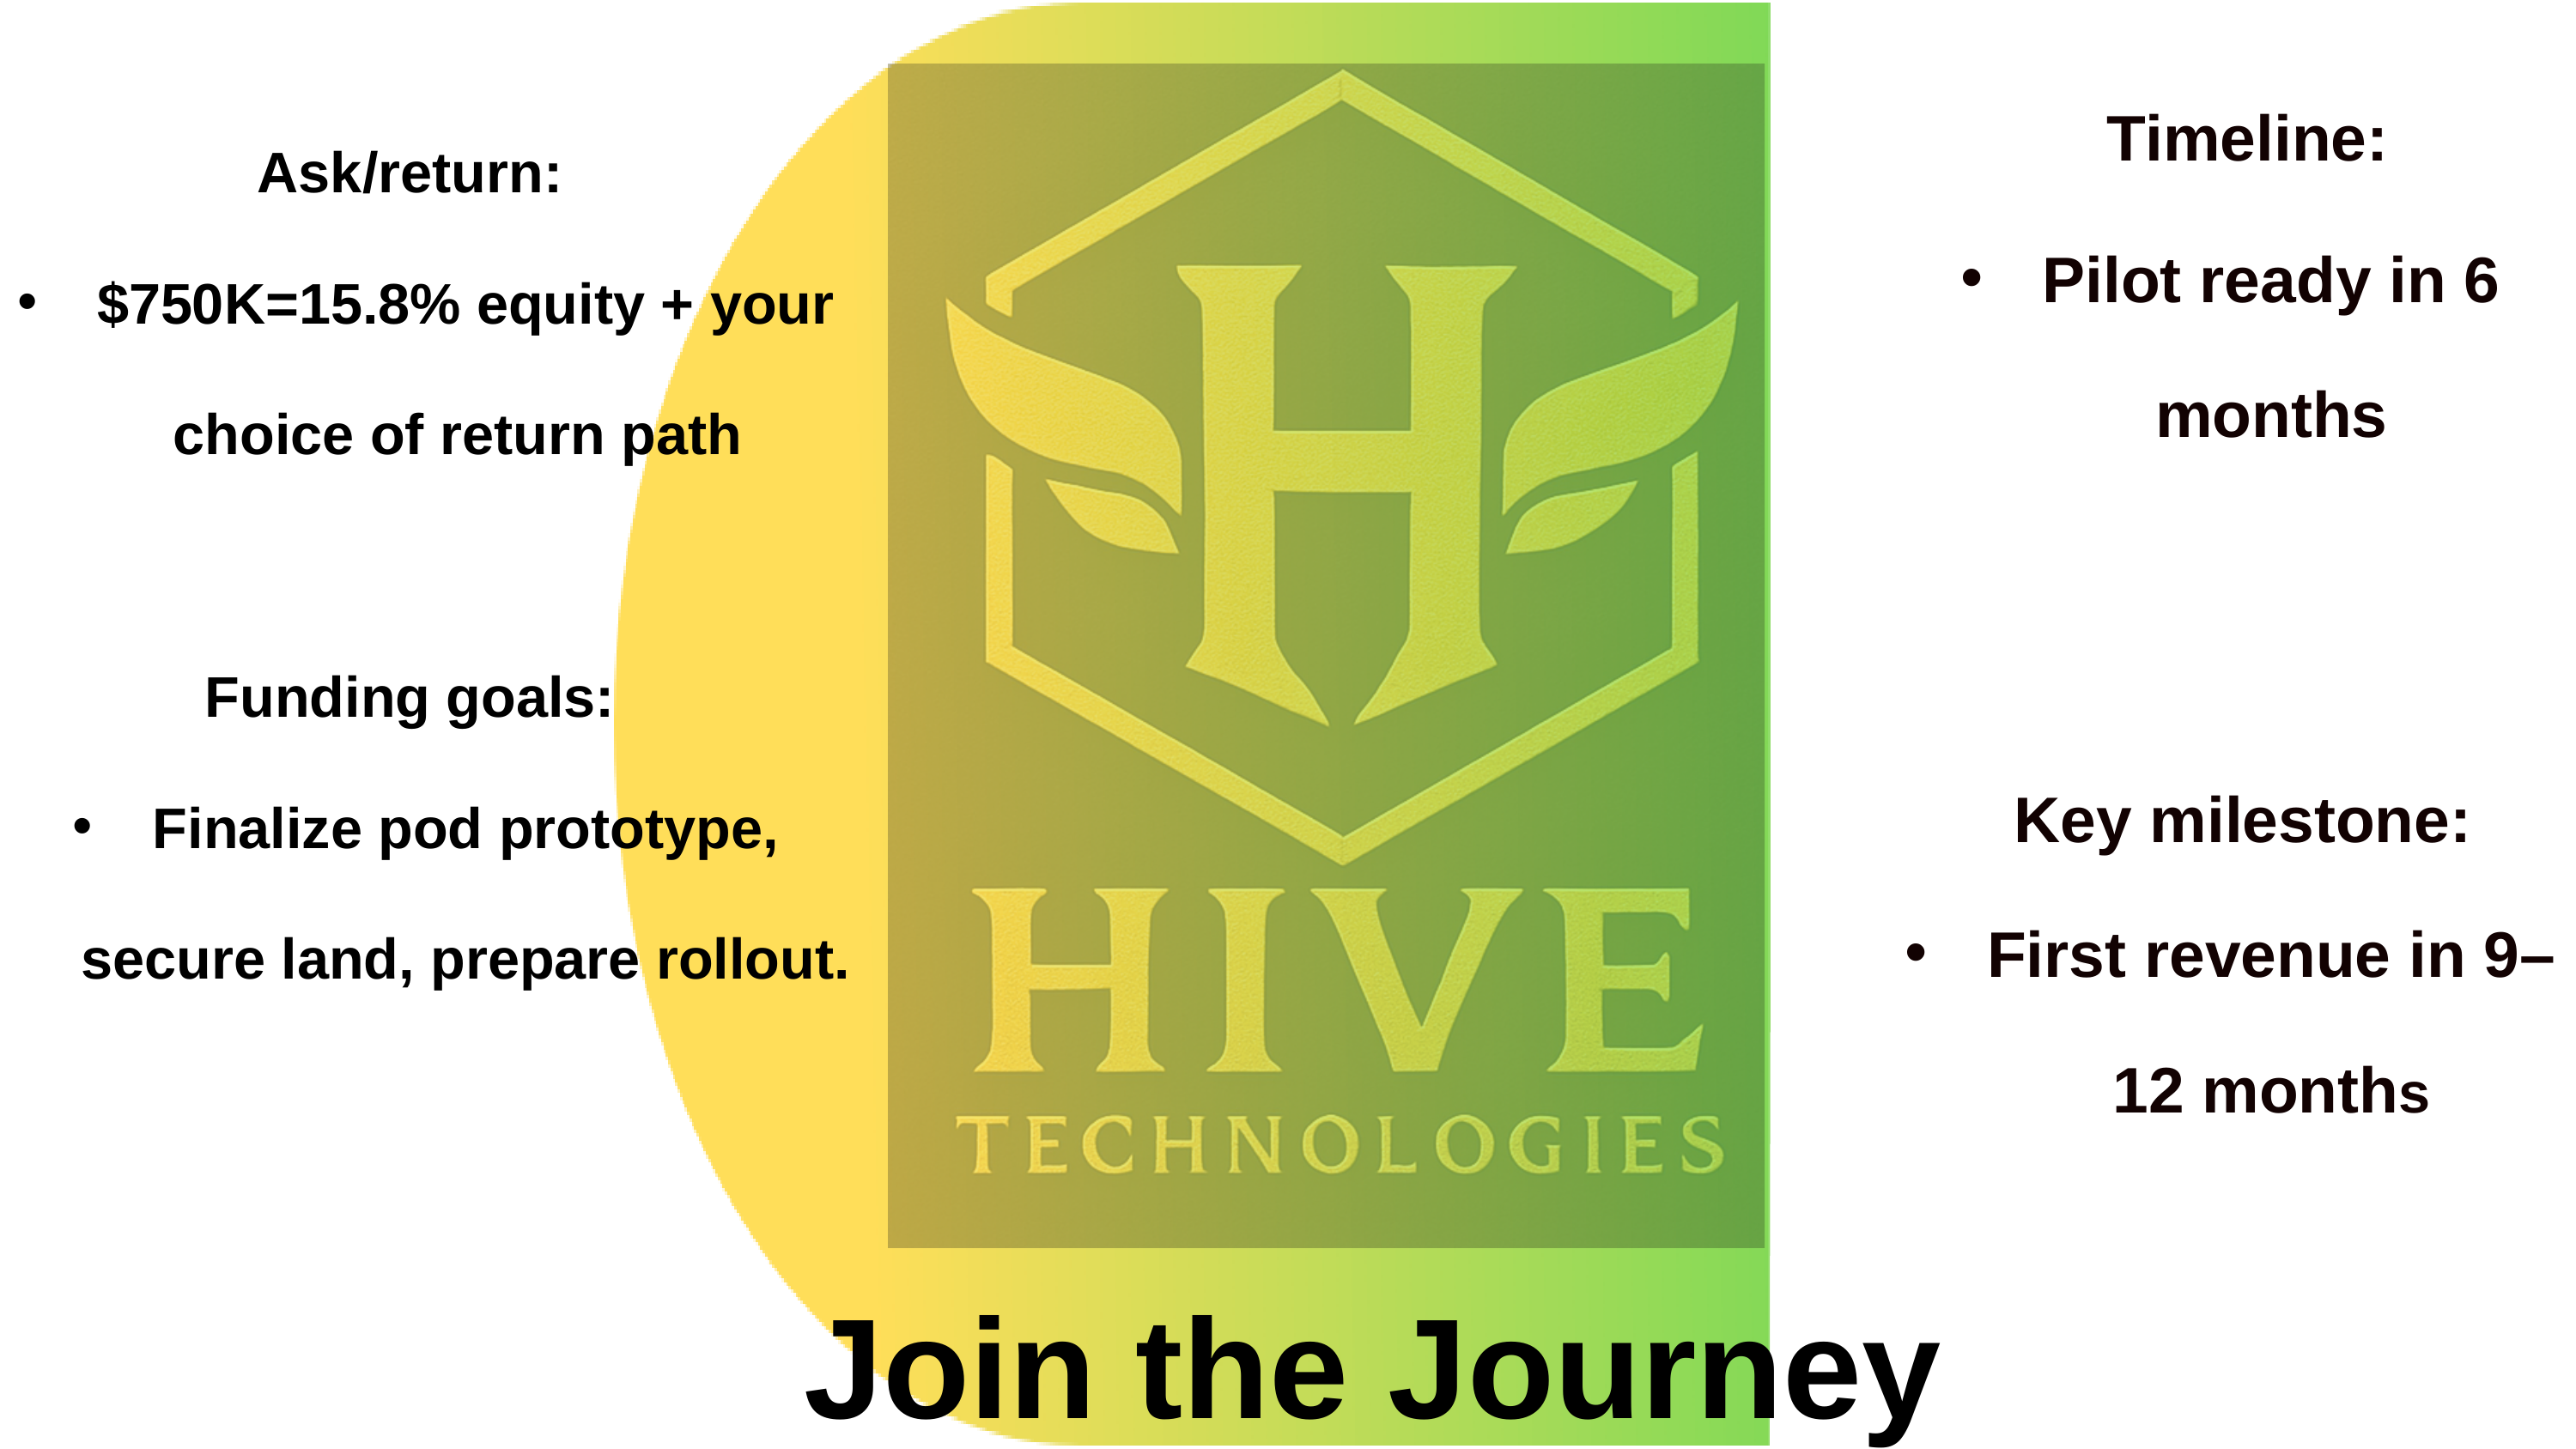

Timeline:
Pilot ready in 6 months

      Key milestone:
First revenue in 9–12 months

   Ask/return:
$750K=15.8% equity + your choice of return path

   Funding goals:
Finalize pod prototype, secure land, prepare rollout.

Join the Journey